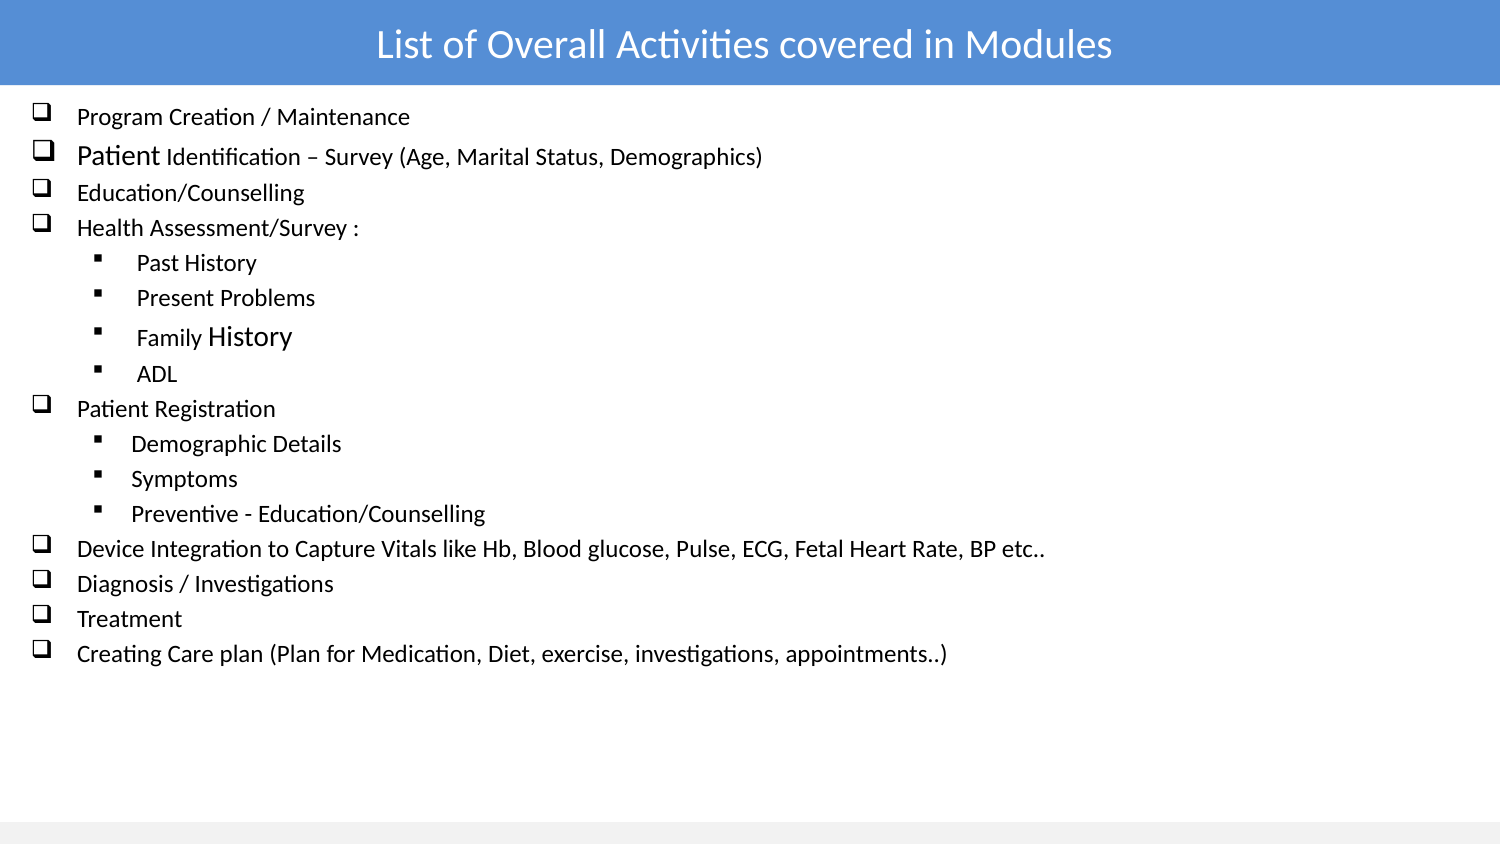

# List of Overall Activities covered in Modules
Program Creation / Maintenance
Patient Identification – Survey (Age, Marital Status, Demographics)
Education/Counselling
Health Assessment/Survey :
 Past History
 Present Problems
 Family History
 ADL
Patient Registration
Demographic Details
Symptoms
Preventive - Education/Counselling
Device Integration to Capture Vitals like Hb, Blood glucose, Pulse, ECG, Fetal Heart Rate, BP etc..
Diagnosis / Investigations
Treatment
Creating Care plan (Plan for Medication, Diet, exercise, investigations, appointments..)